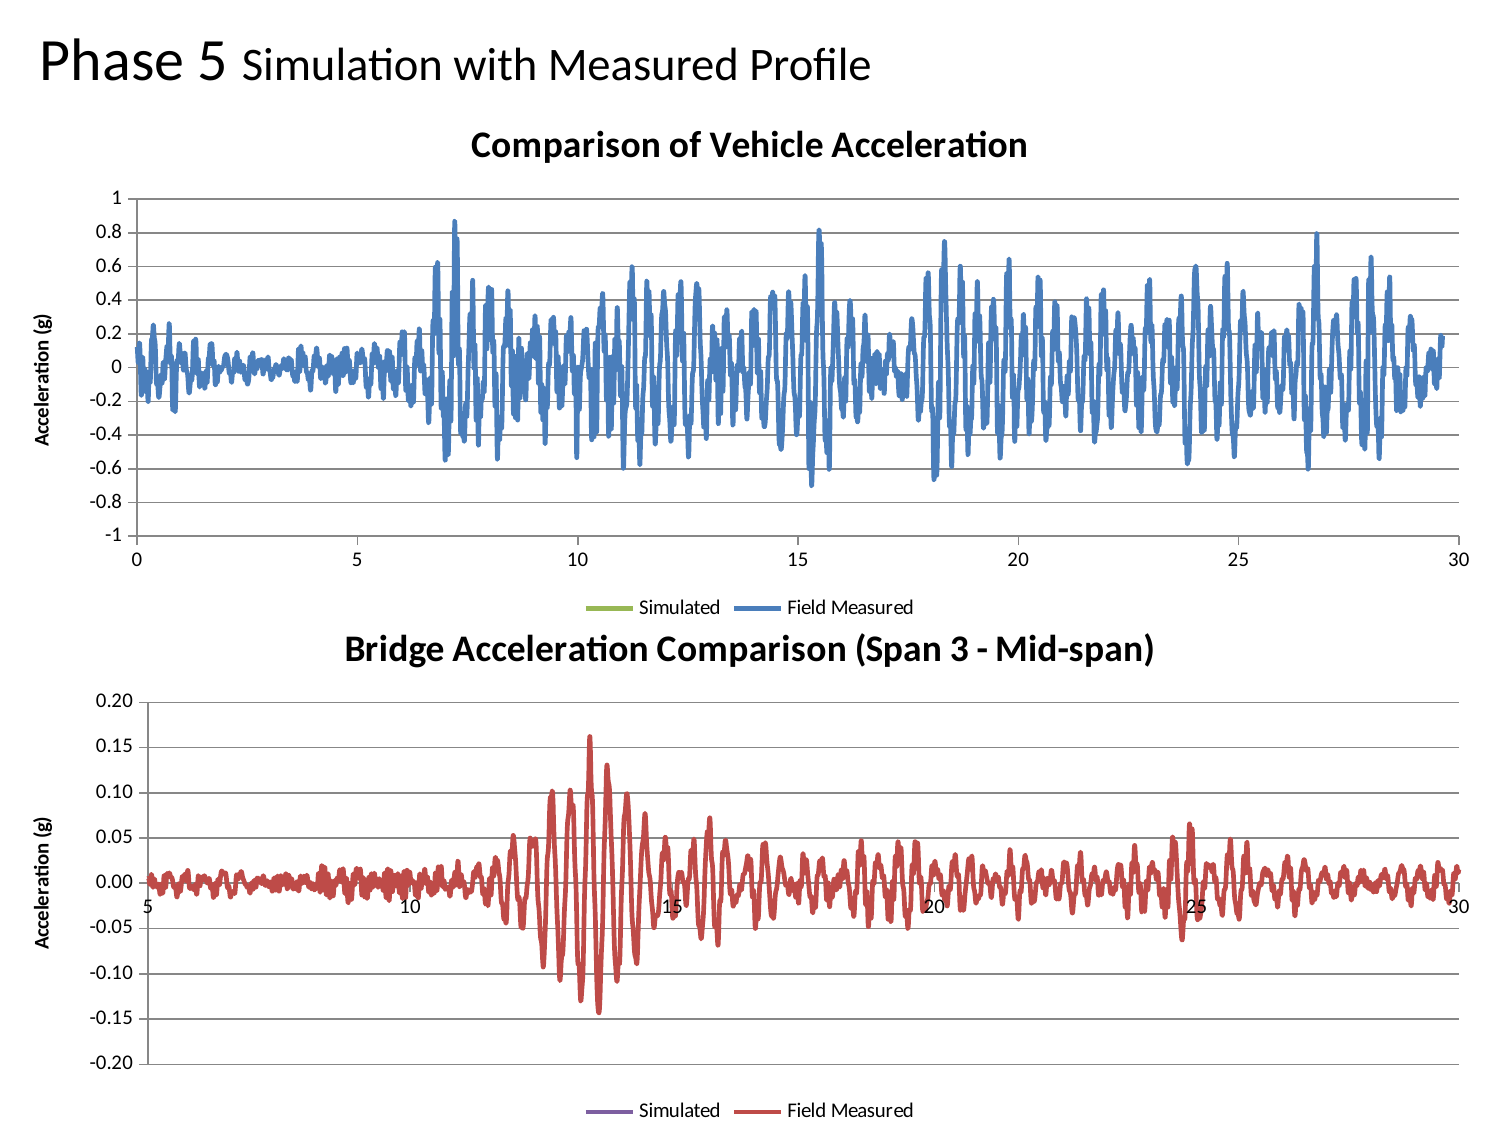

Phase 5 Simulation with Measured Profile

### Chart: Comparison of Vehicle Acceleration

| Category |  |  |
|---|---|---|

### Chart: Bridge Acceleration Comparison (Span 3 - Mid-span)

| Category |  |  |
|---|---|---|